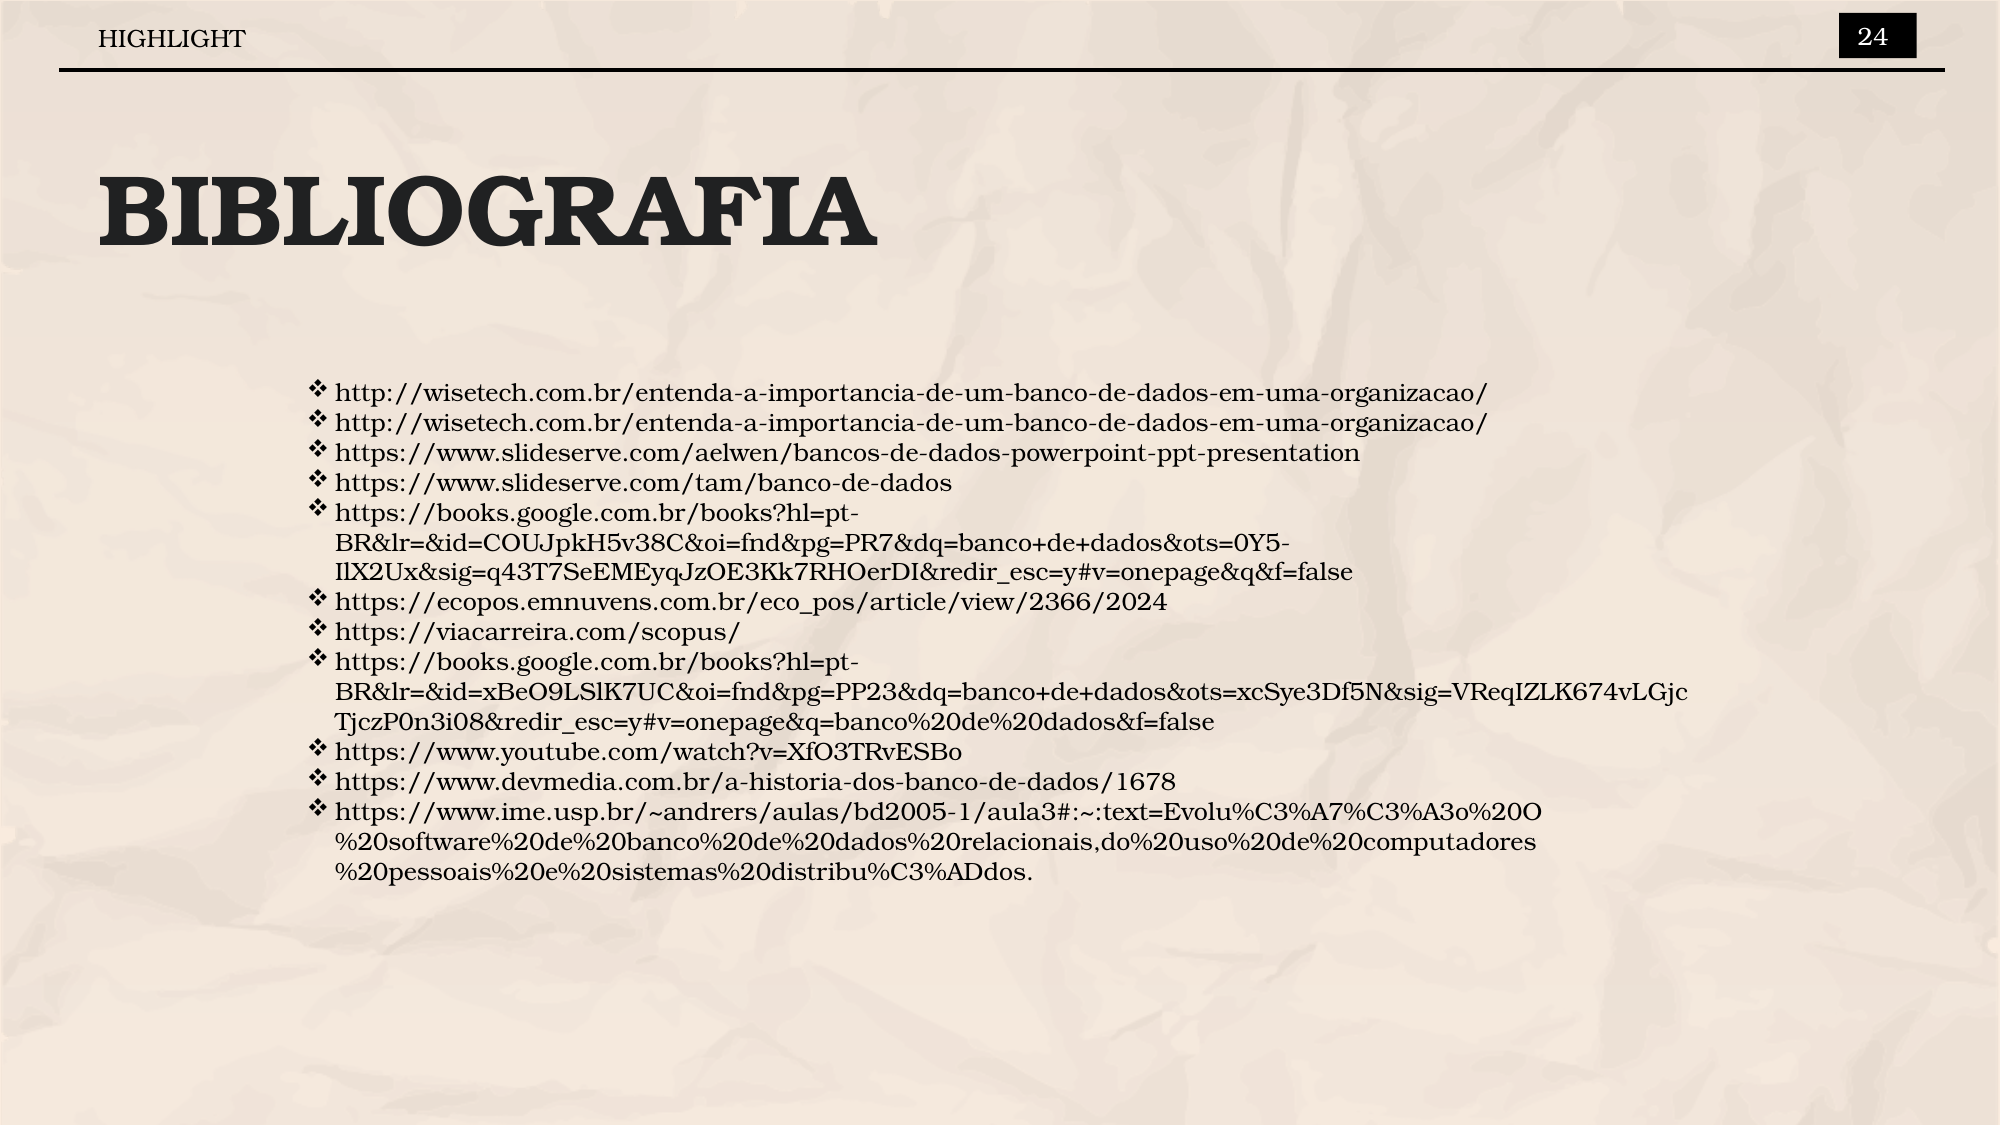

24

HIGHLIGHT
BIBLIOGRAFIA
http://wisetech.com.br/entenda-a-importancia-de-um-banco-de-dados-em-uma-organizacao/
http://wisetech.com.br/entenda-a-importancia-de-um-banco-de-dados-em-uma-organizacao/
https://www.slideserve.com/aelwen/bancos-de-dados-powerpoint-ppt-presentation
https://www.slideserve.com/tam/banco-de-dados
https://books.google.com.br/books?hl=pt-BR&lr=&id=COUJpkH5v38C&oi=fnd&pg=PR7&dq=banco+de+dados&ots=0Y5-IlX2Ux&sig=q43T7SeEMEyqJzOE3Kk7RHOerDI&redir_esc=y#v=onepage&q&f=false
https://ecopos.emnuvens.com.br/eco_pos/article/view/2366/2024
https://viacarreira.com/scopus/
https://books.google.com.br/books?hl=pt-BR&lr=&id=xBeO9LSlK7UC&oi=fnd&pg=PP23&dq=banco+de+dados&ots=xcSye3Df5N&sig=VReqIZLK674vLGjcTjczP0n3i08&redir_esc=y#v=onepage&q=banco%20de%20dados&f=false
https://www.youtube.com/watch?v=XfO3TRvESBo
https://www.devmedia.com.br/a-historia-dos-banco-de-dados/1678
https://www.ime.usp.br/~andrers/aulas/bd2005-1/aula3#:~:text=Evolu%C3%A7%C3%A3o%20O%20software%20de%20banco%20de%20dados%20relacionais,do%20uso%20de%20computadores%20pessoais%20e%20sistemas%20distribu%C3%ADdos.